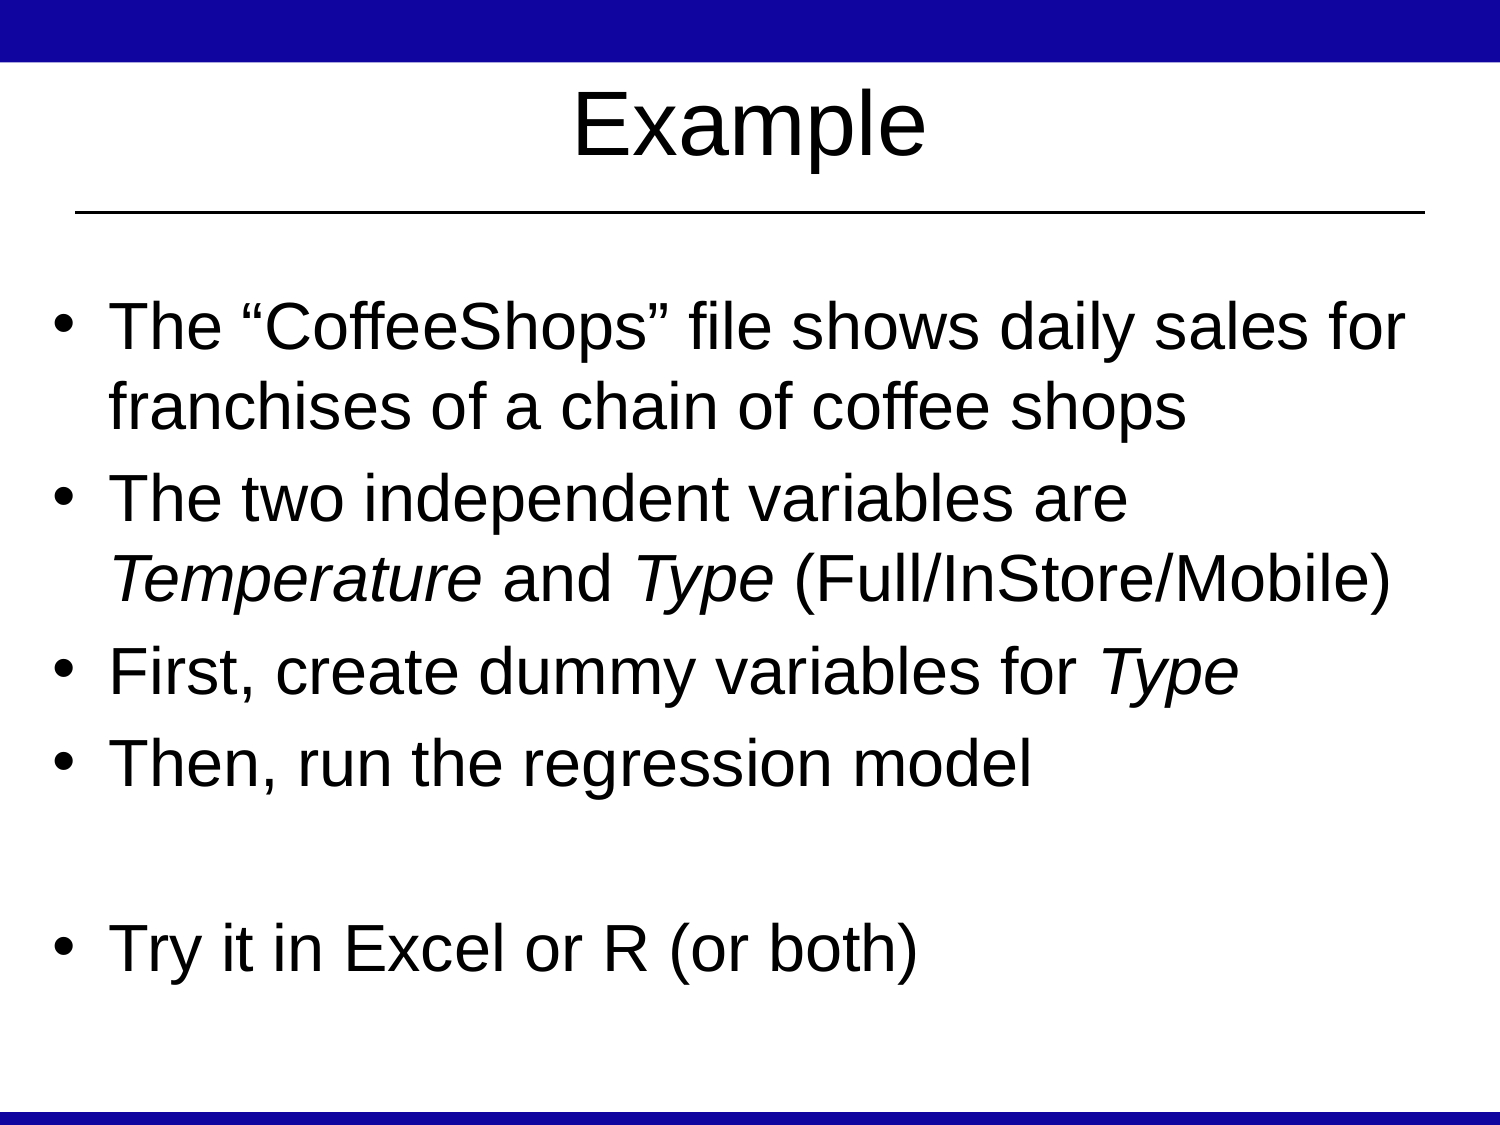

# Example
The “CoffeeShops” file shows daily sales for franchises of a chain of coffee shops
The two independent variables are Temperature and Type (Full/InStore/Mobile)
First, create dummy variables for Type
Then, run the regression model

Try it in Excel or R (or both)